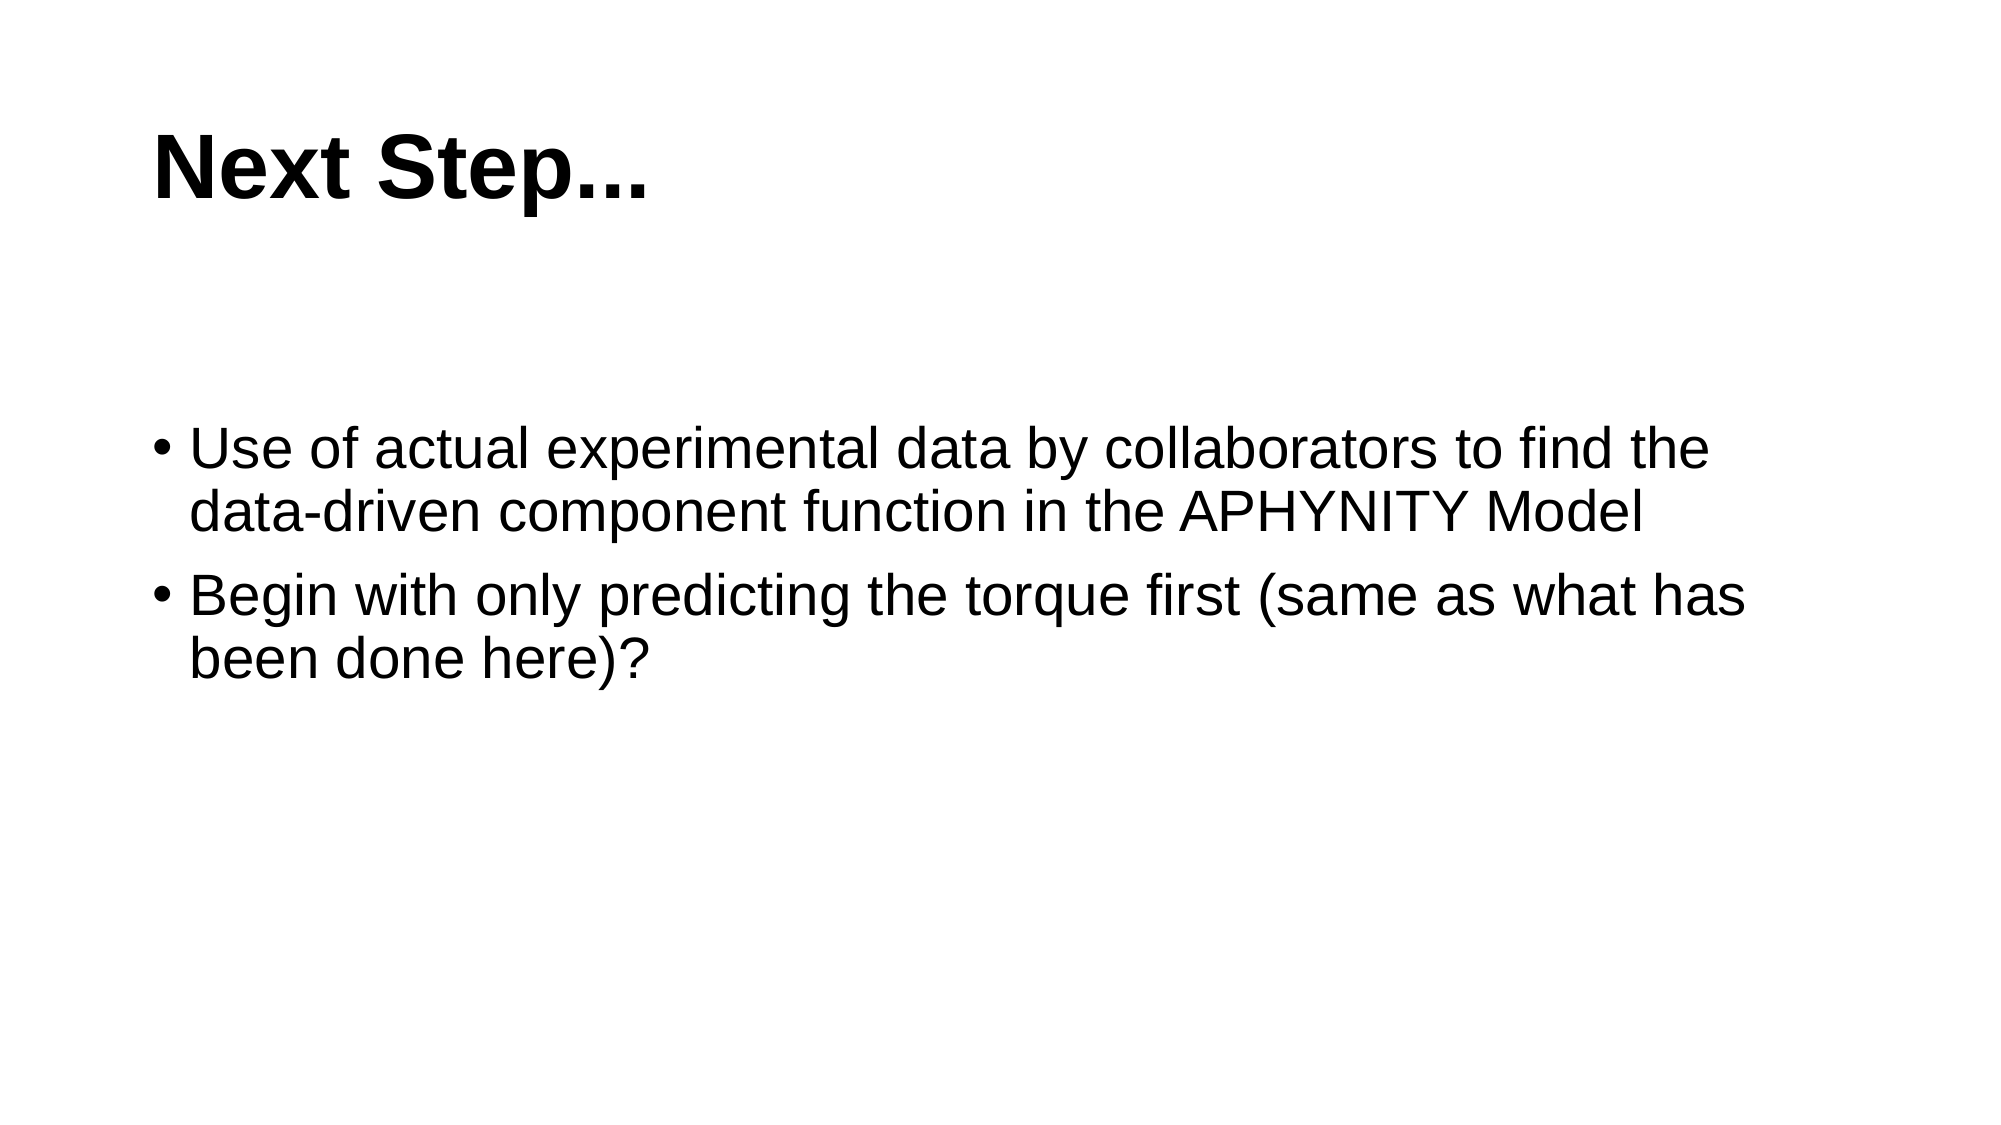

# Next Step...
Use of actual experimental data by collaborators to find the data-driven component function in the APHYNITY Model
Begin with only predicting the torque first (same as what has been done here)?